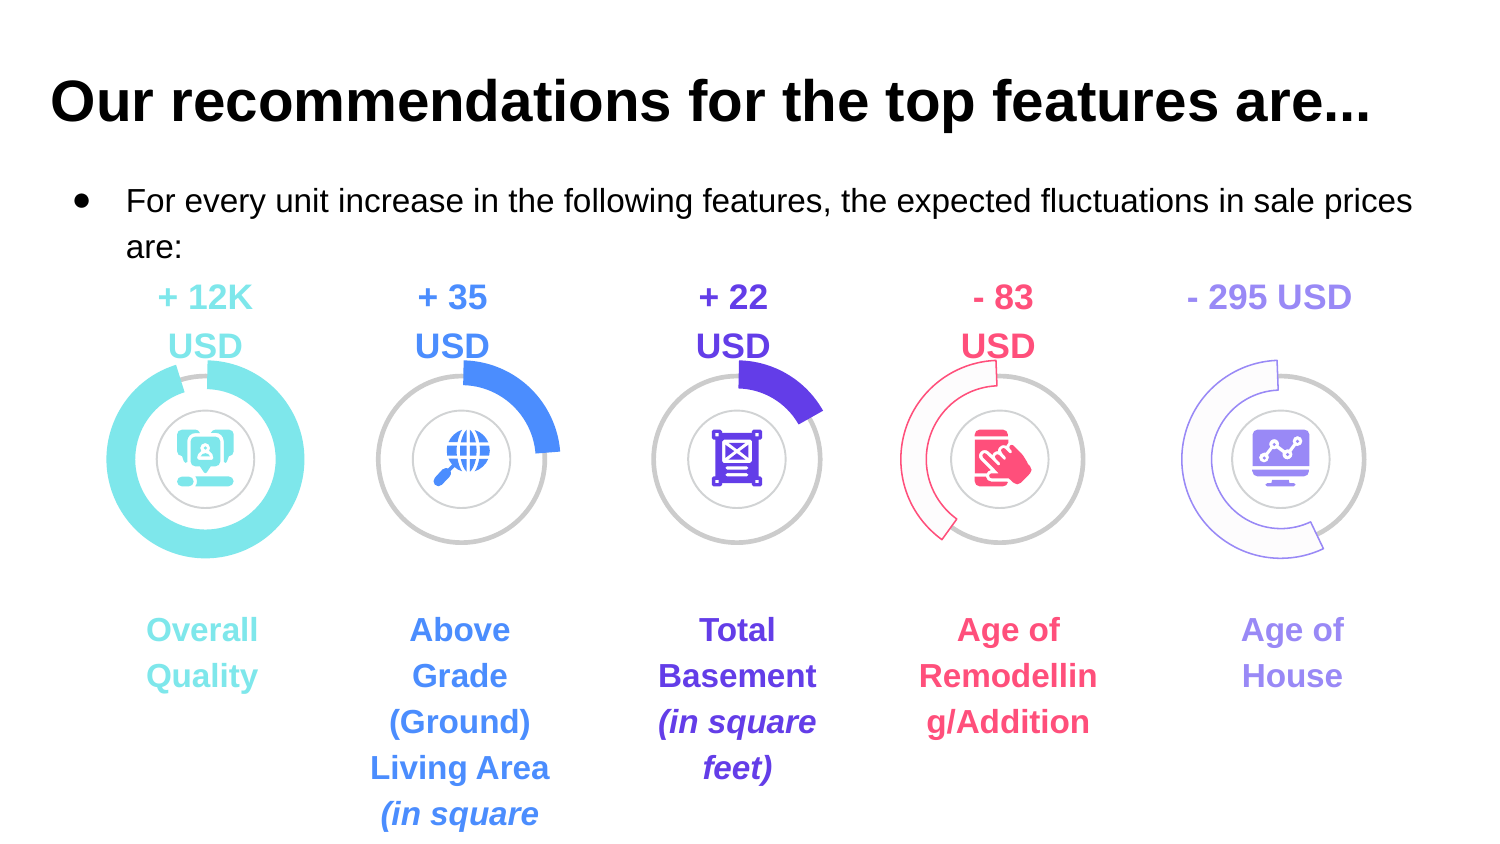

Our recommendations for the top features are...
For every unit increase in the following features, the expected fluctuations in sale prices are:
+ 12K USD
+ 35 USD

+ 22 USD
- 83 USD
- 295 USD

Overall Quality
Above Grade (Ground) Living Area (in square feet)
Total Basement (in square feet)
Age of Remodelling/Addition
Age of House